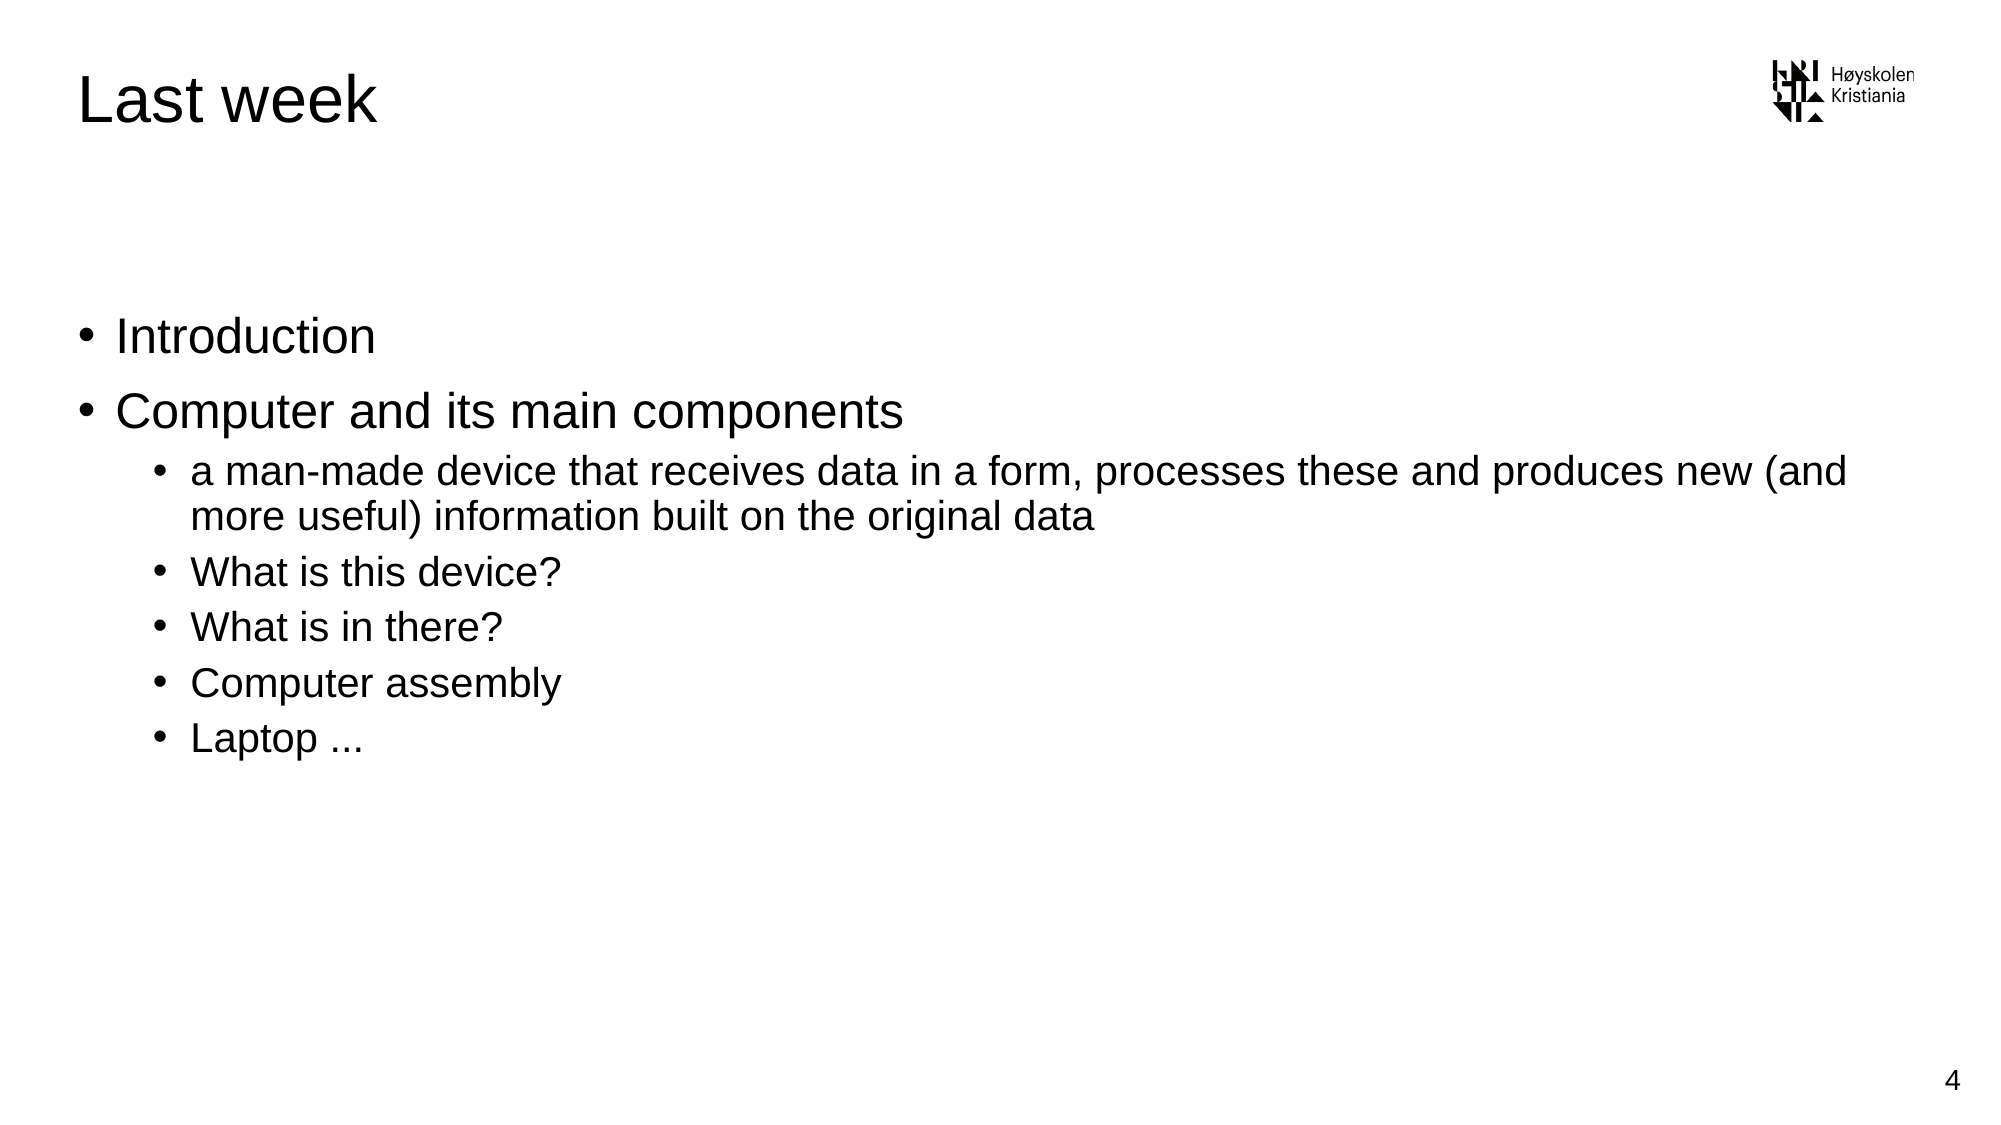

# Last week
Introduction
Computer and its main components
a man-made device that receives data in a form, processes these and produces new (and more useful) information built on the original data
What is this device?
What is in there?
Computer assembly
Laptop ...